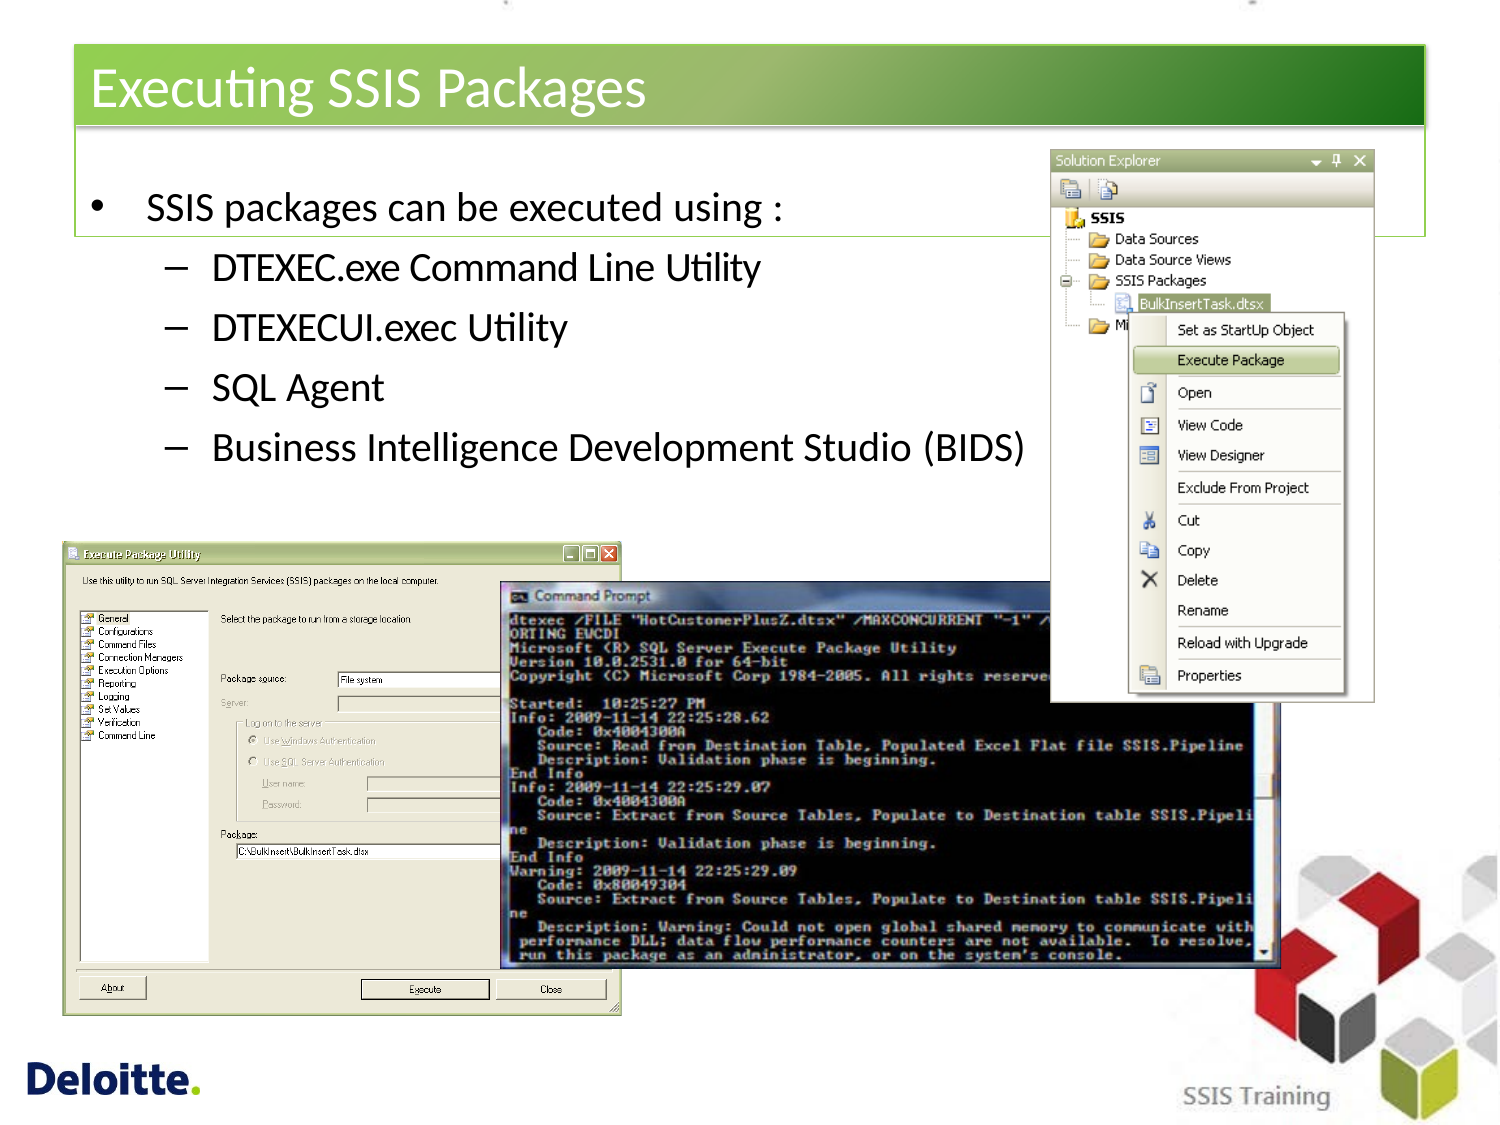

# Executing SSIS Packages

SSIS packages can be executed using :
DTEXEC.exe Command Line Utility
DTEXECUI.exec Utility
SQL Agent
Business Intelligence Development Studio (BIDS)